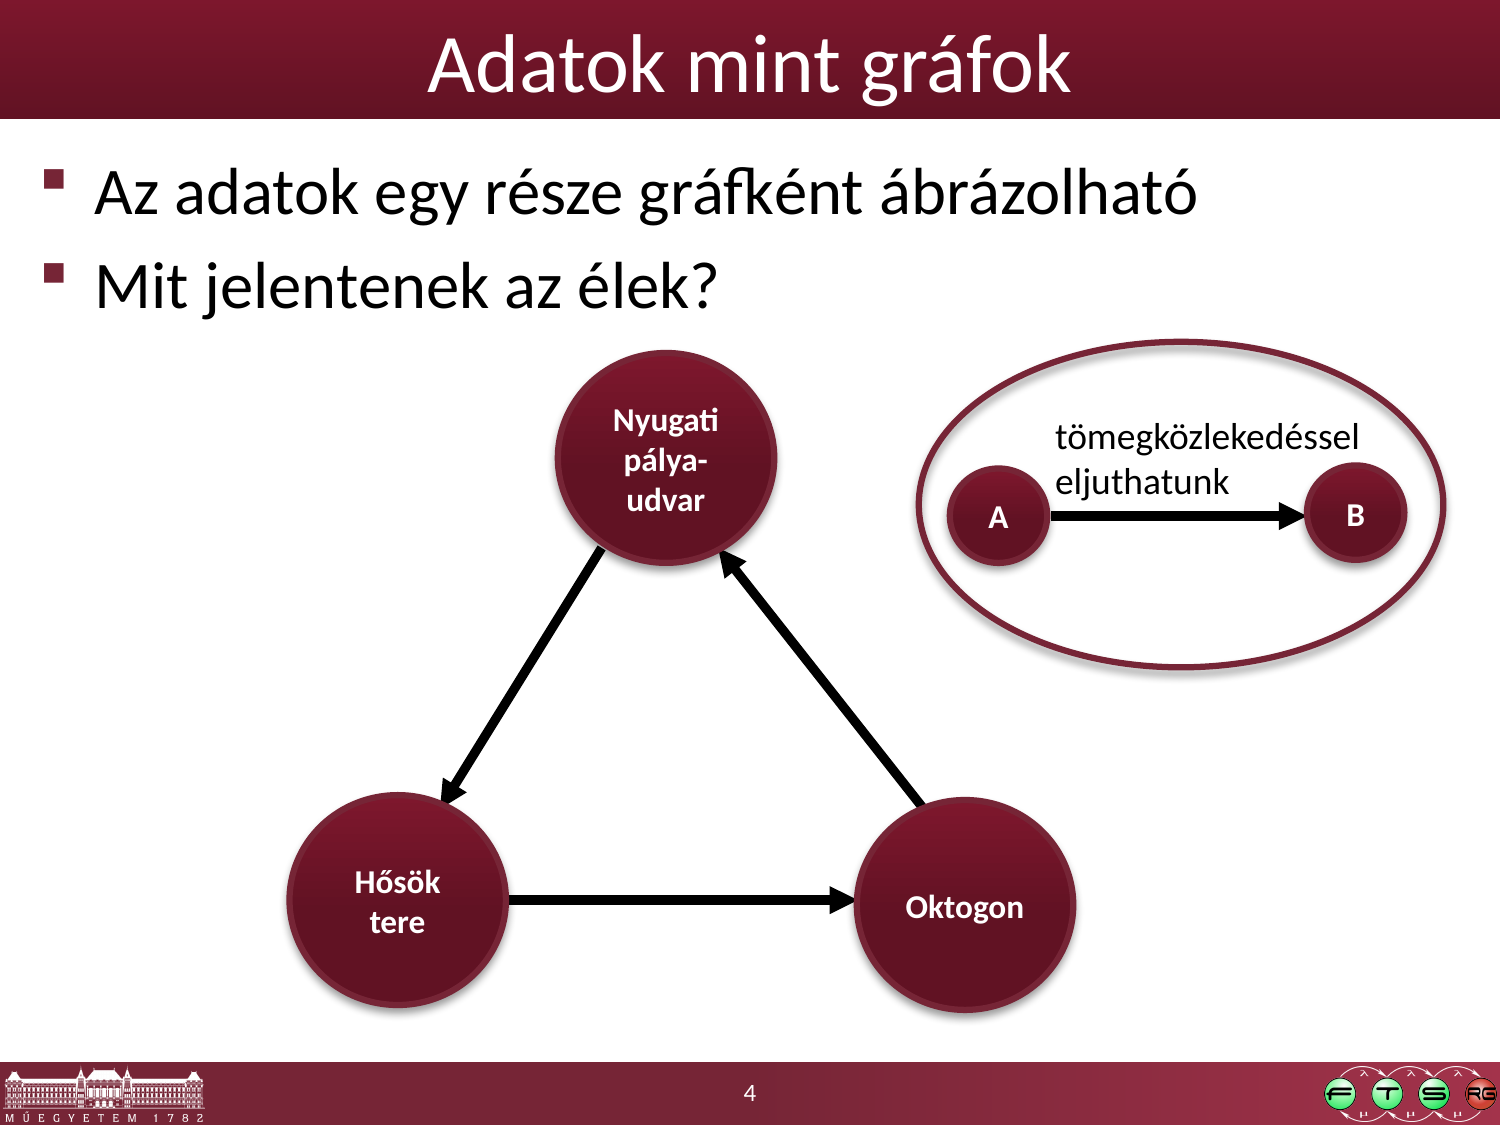

# Adatok mint gráfok
Az adatok egy része gráfként ábrázolható
Mit jelentenek az élek?

Nyugati pálya-
udvar
tömegközlekedéssel
eljuthatunk
B
A
Hősök tere
Oktogon
4